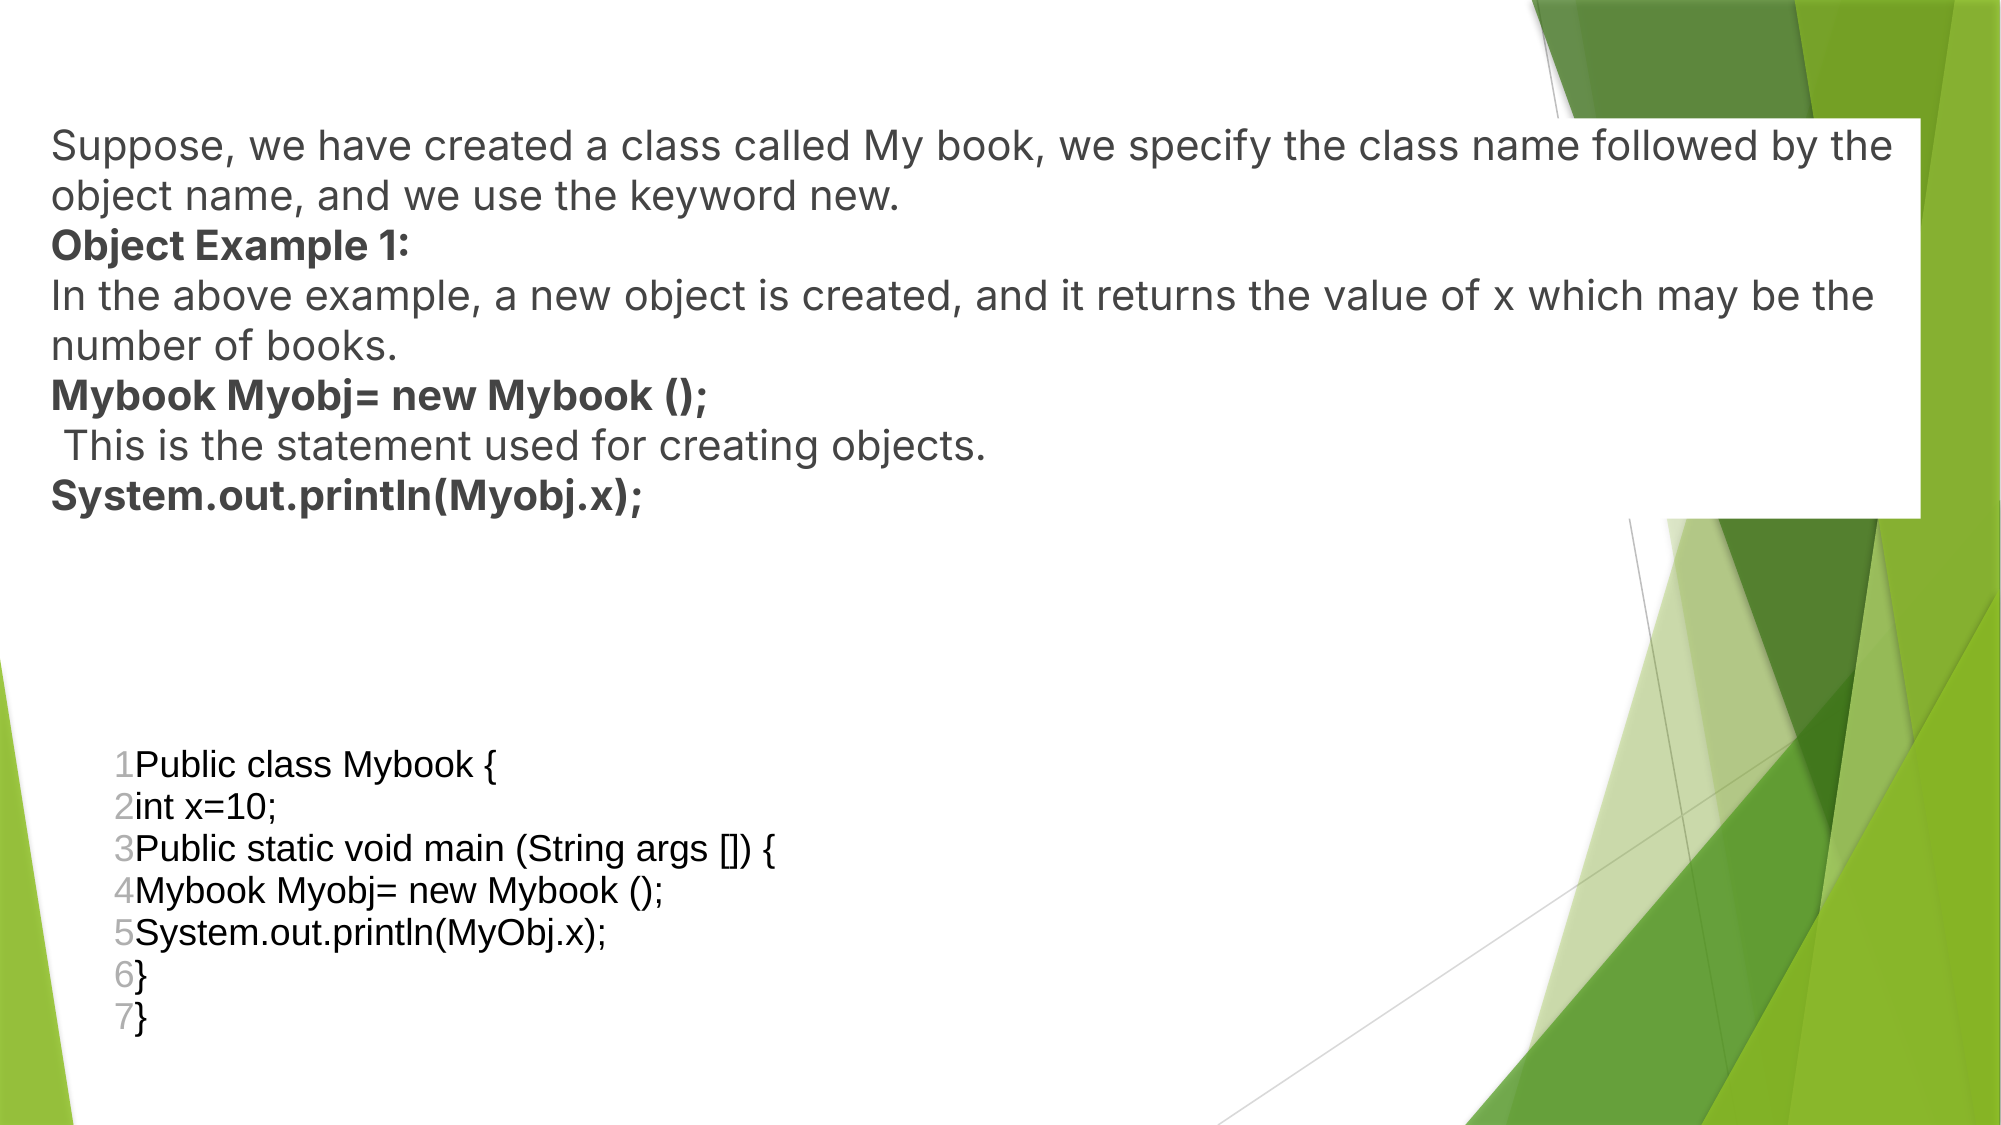

Suppose, we have created a class called My book, we specify the class name followed by the object name, and we use the keyword new.
Object Example 1:
In the above example, a new object is created, and it returns the value of x which may be the number of books.
Mybook Myobj= new Mybook ();
 This is the statement used for creating objects.
System.out.println(Myobj.x);
| 1 2 3 4 5 6 7 | Public class Mybook { int x=10; Public static void main (String args []) { Mybook Myobj= new Mybook (); System.out.println(MyObj.x); } } |
| --- | --- |